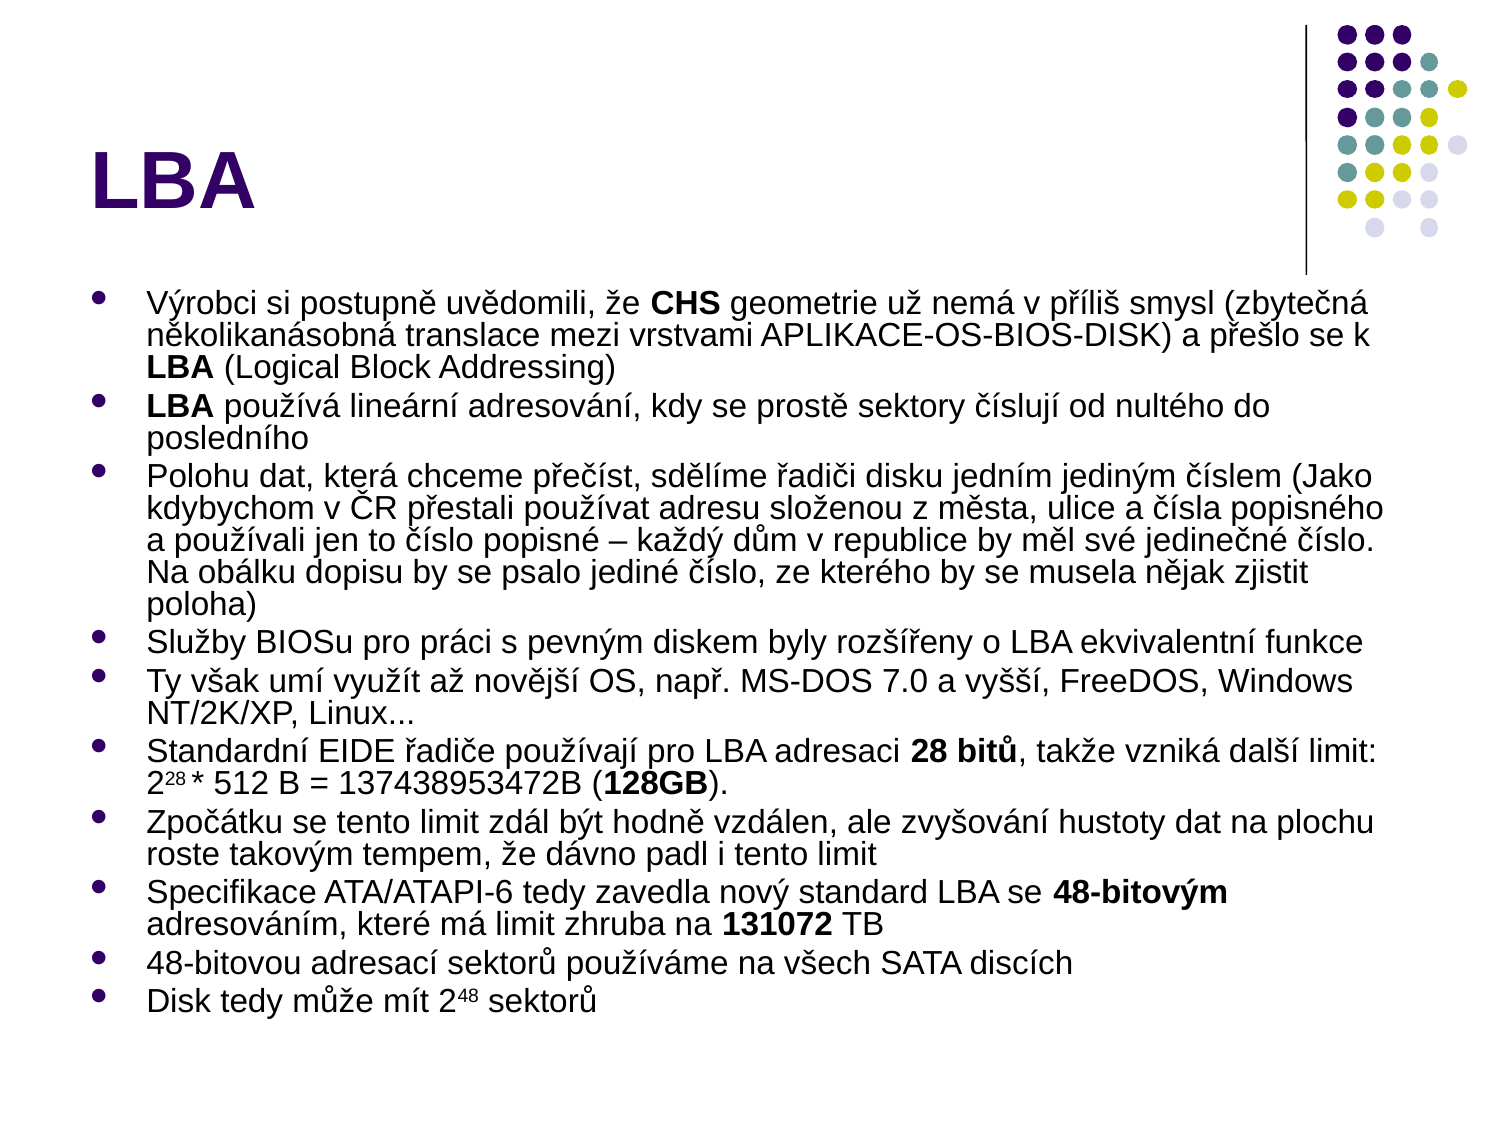

# LBA
Výrobci si postupně uvědomili, že CHS geometrie už nemá v příliš smysl (zbytečná několikanásobná translace mezi vrstvami APLIKACE-OS-BIOS-DISK) a přešlo se k LBA (Logical Block Addressing)
LBA používá lineární adresování, kdy se prostě sektory číslují od nultého do posledního
Polohu dat, která chceme přečíst, sdělíme řadiči disku jedním jediným číslem (Jako kdybychom v ČR přestali používat adresu složenou z města, ulice a čísla popisného a používali jen to číslo popisné – každý dům v republice by měl své jedinečné číslo. Na obálku dopisu by se psalo jediné číslo, ze kterého by se musela nějak zjistit poloha)
Služby BIOSu pro práci s pevným diskem byly rozšířeny o LBA ekvivalentní funkce
Ty však umí využít až novější OS, např. MS-DOS 7.0 a vyšší, FreeDOS, Windows NT/2K/XP, Linux...
Standardní EIDE řadiče používají pro LBA adresaci 28 bitů, takže vzniká další limit: 228 * 512 B = 137438953472B (128GB).
Zpočátku se tento limit zdál být hodně vzdálen, ale zvyšování hustoty dat na plochu roste takovým tempem, že dávno padl i tento limit
Specifikace ATA/ATAPI-6 tedy zavedla nový standard LBA se 48-bitovým adresováním, které má limit zhruba na 131072 TB
48-bitovou adresací sektorů používáme na všech SATA discích
Disk tedy může mít 248 sektorů